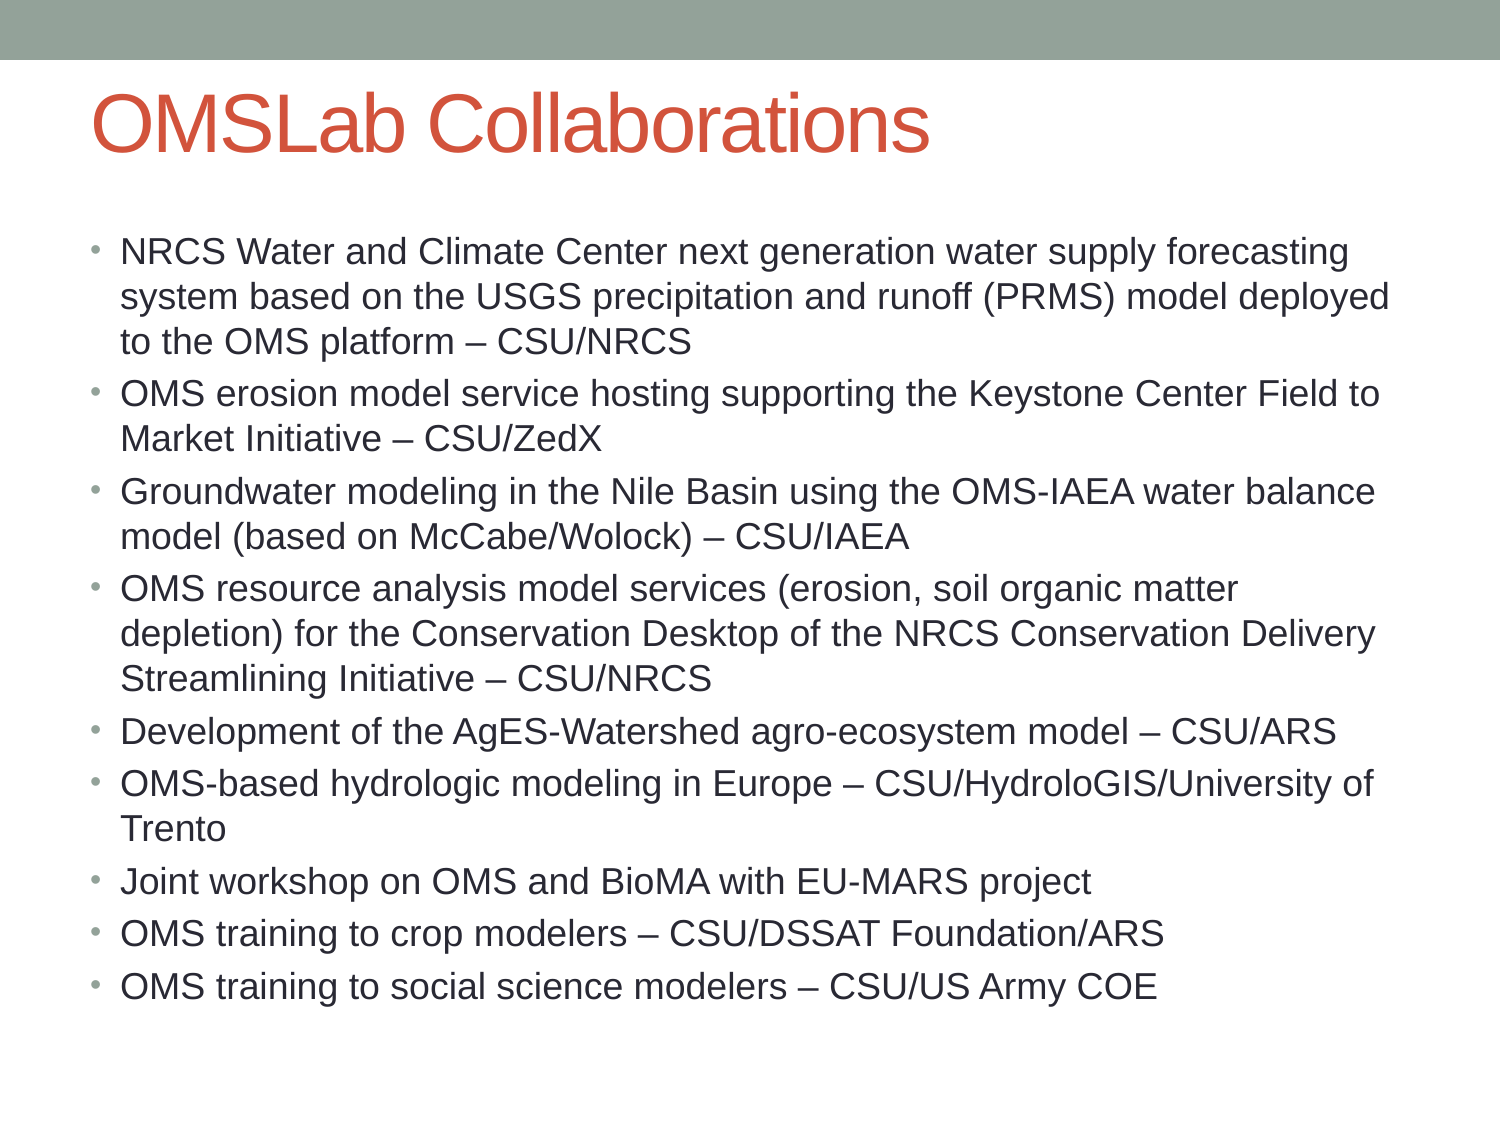

# OMSLab Collaborations
NRCS Water and Climate Center next generation water supply forecasting system based on the USGS precipitation and runoff (PRMS) model deployed to the OMS platform – CSU/NRCS
OMS erosion model service hosting supporting the Keystone Center Field to Market Initiative – CSU/ZedX
Groundwater modeling in the Nile Basin using the OMS-IAEA water balance model (based on McCabe/Wolock) – CSU/IAEA
OMS resource analysis model services (erosion, soil organic matter depletion) for the Conservation Desktop of the NRCS Conservation Delivery Streamlining Initiative – CSU/NRCS
Development of the AgES-Watershed agro-ecosystem model – CSU/ARS
OMS-based hydrologic modeling in Europe – CSU/HydroloGIS/University of Trento
Joint workshop on OMS and BioMA with EU-MARS project
OMS training to crop modelers – CSU/DSSAT Foundation/ARS
OMS training to social science modelers – CSU/US Army COE